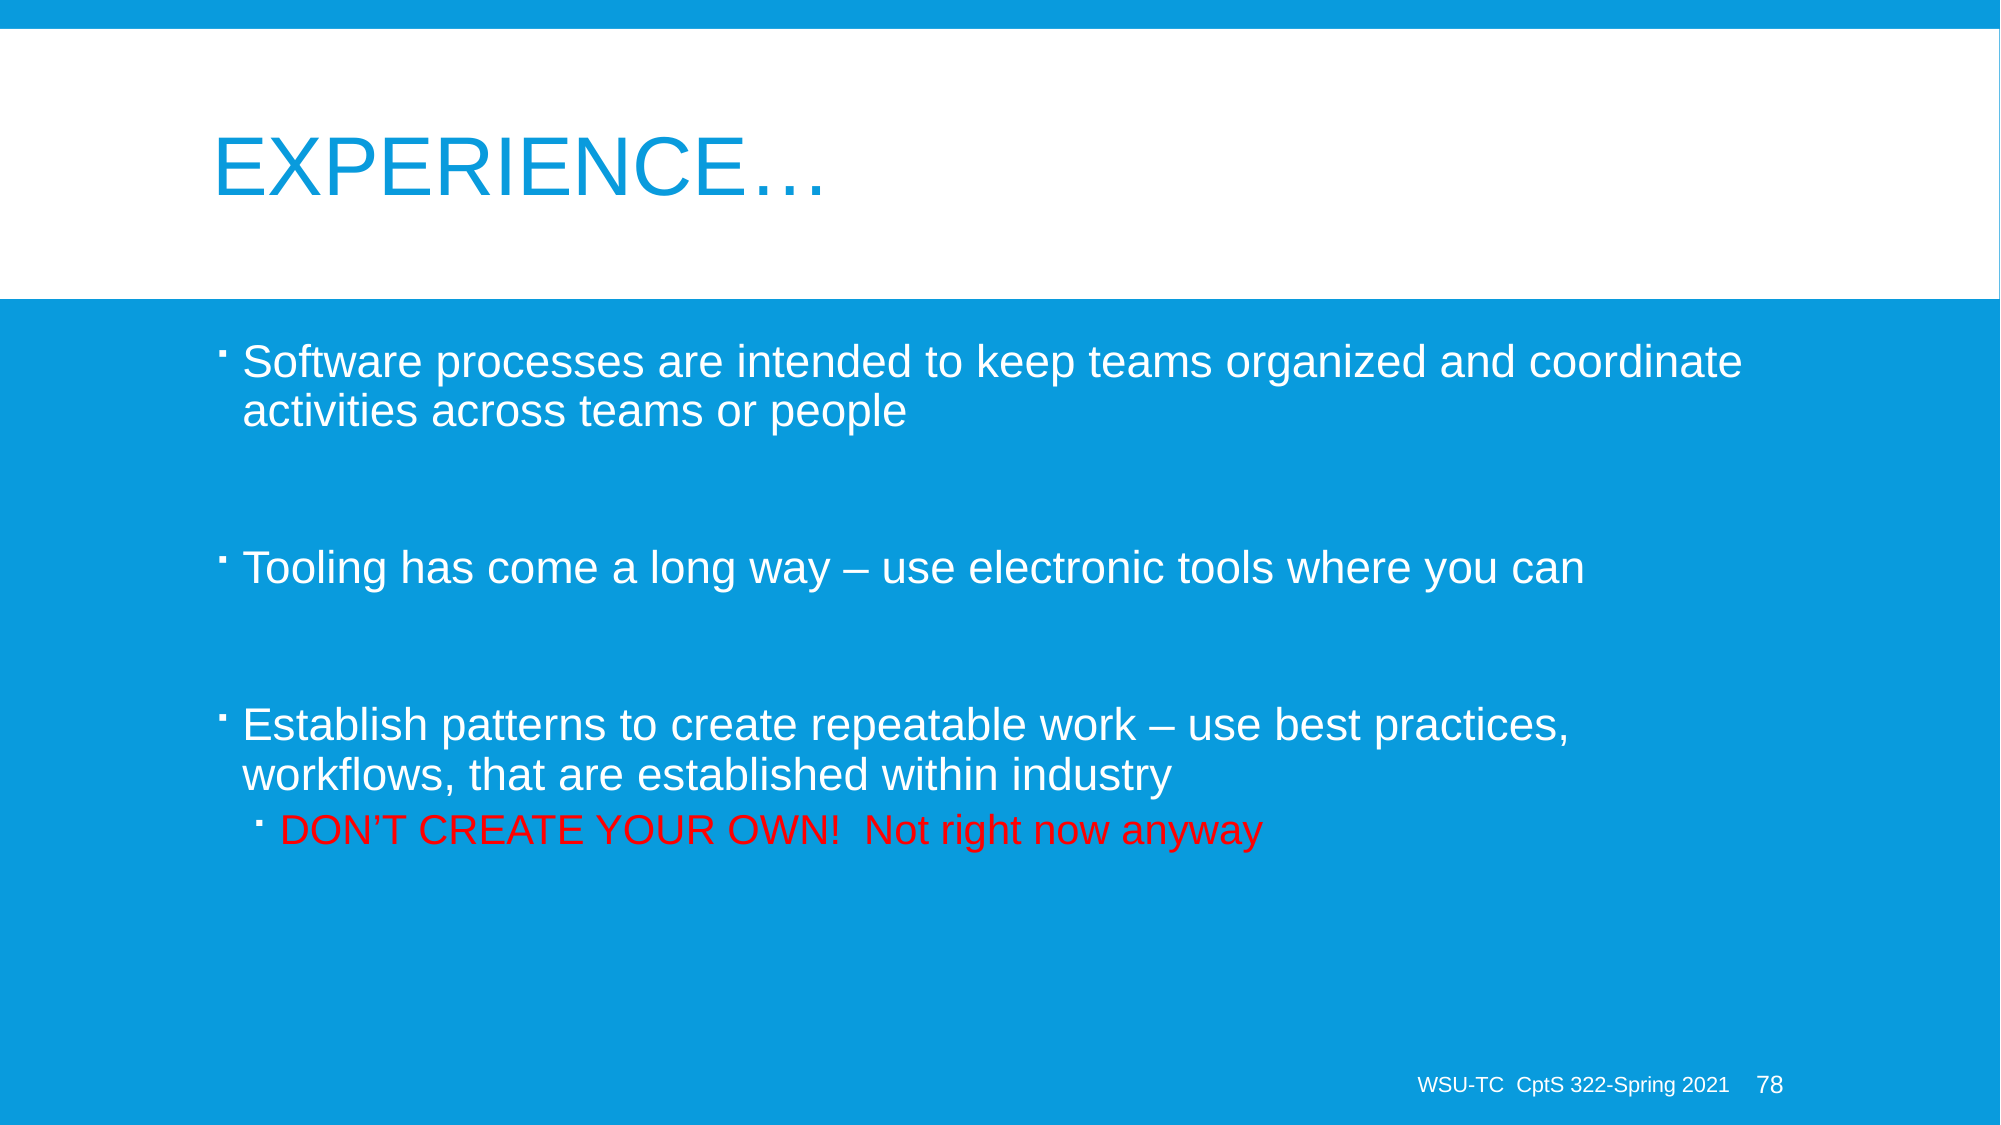

# Experience…
Software processes are intended to keep teams organized and coordinate activities across teams or people

Tooling has come a long way – use electronic tools where you can

Establish patterns to create repeatable work – use best practices, workflows, that are established within industry
DON’T CREATE YOUR OWN!  Not right now anyway
WSU-TC  CptS 322-Spring 2021
78